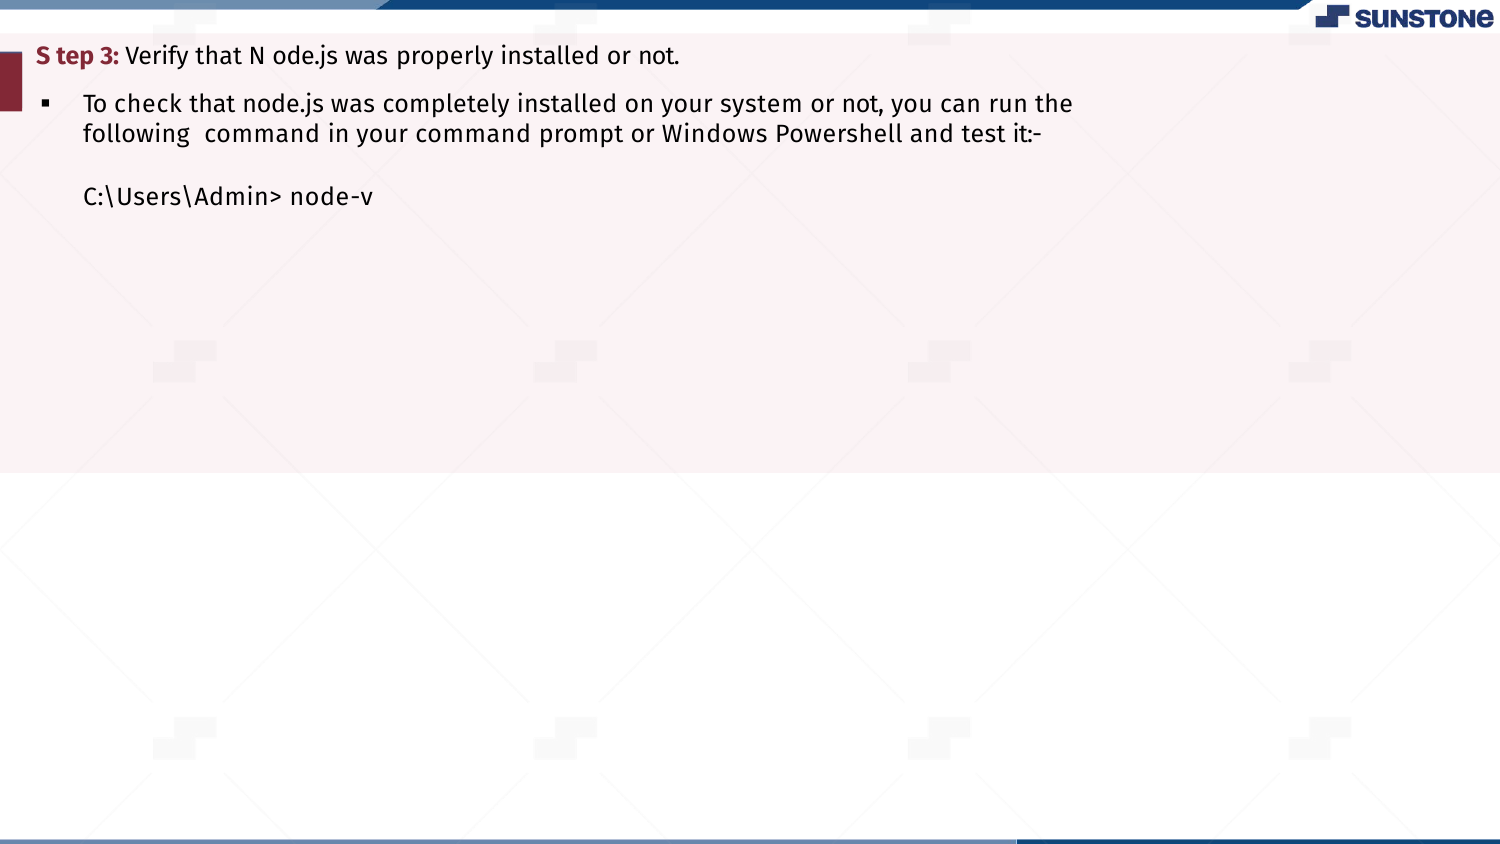

S tep 3: Verify that N ode.js was properly installed or not.
To check that node.js was completely installed on your system or not, you can run the following  command in your command prompt or Windows Powershell and test it:-

C:\Users\Admin> node-v